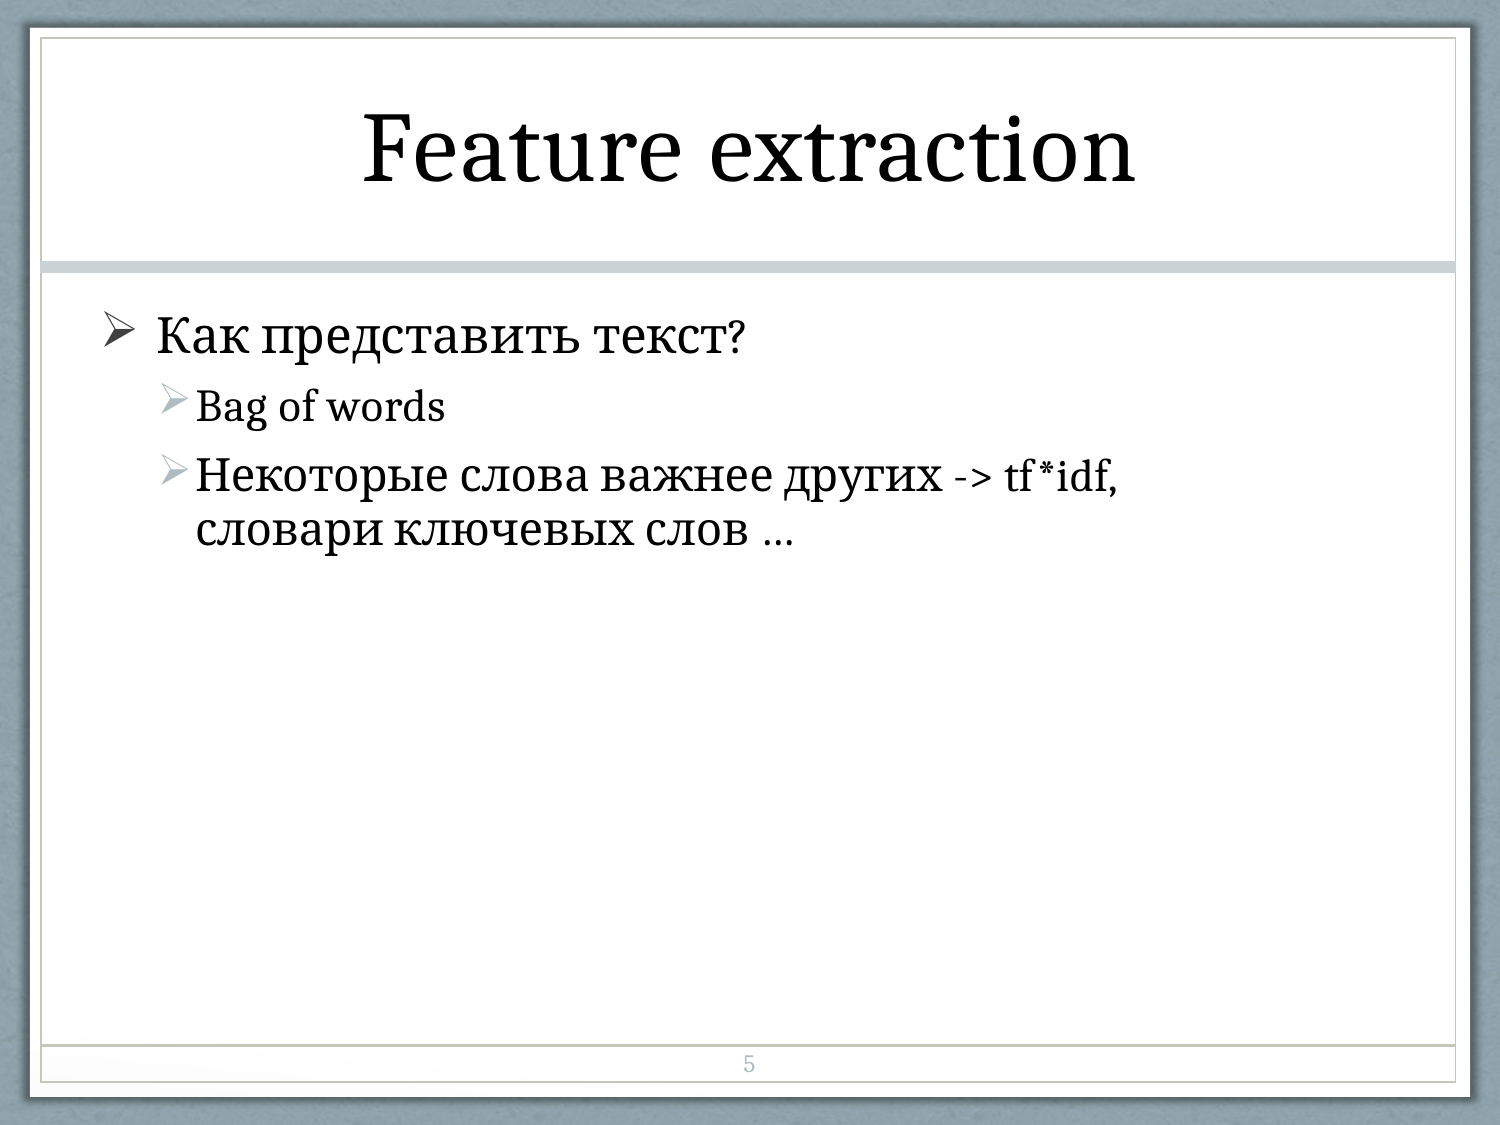

| Feature extraction |
| --- |
| Как представить текст? Bag of words Некоторые слова важнее других -> tf\*idf, словари ключевых слов … |
| 5 |